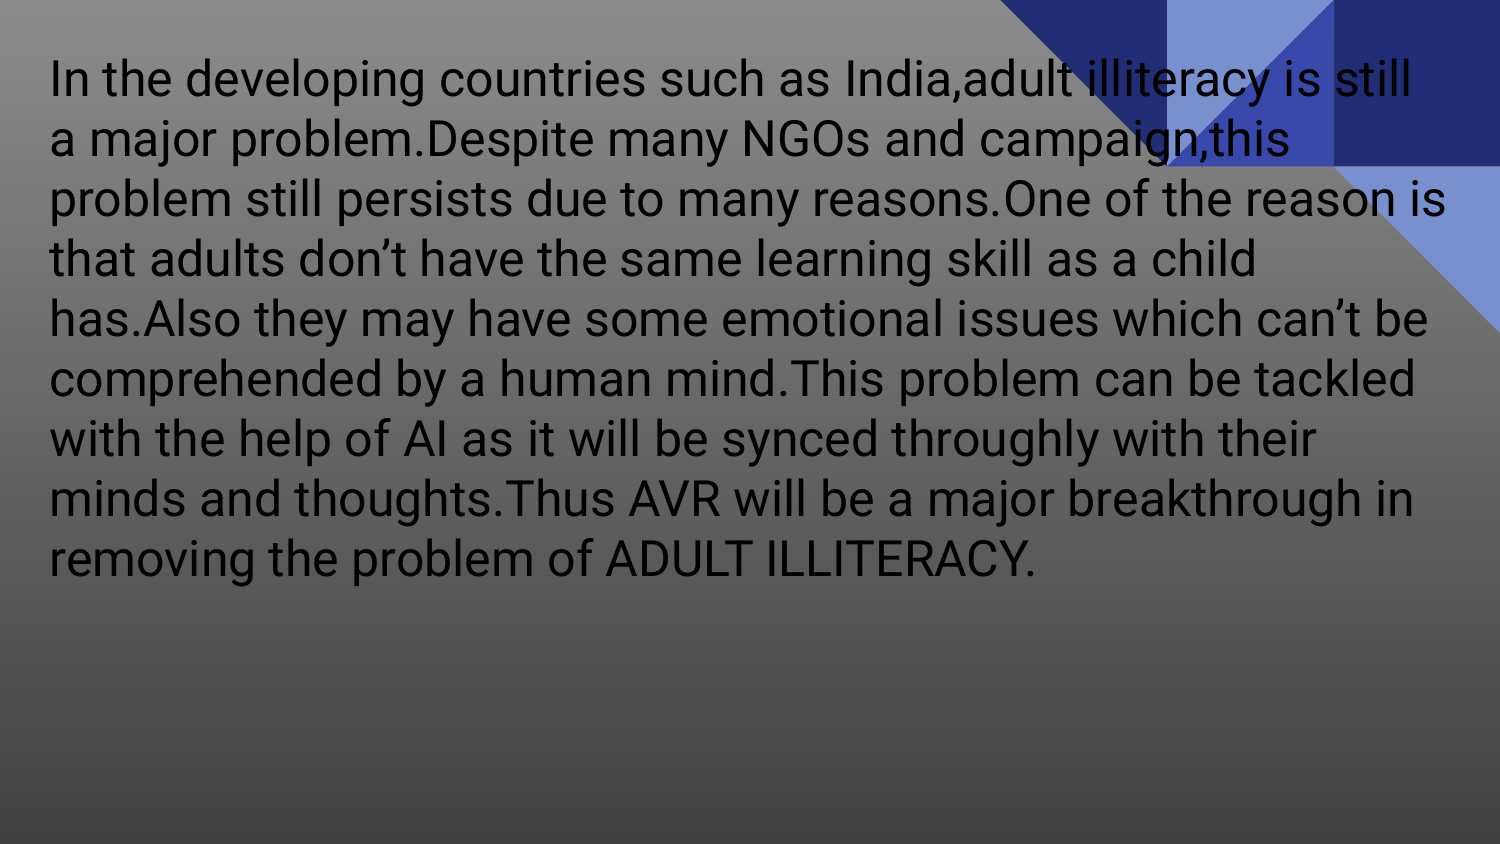

In the developing countries such as India,adult illiteracy is still
a major problem.Despite many NGOs and campaign,this problem still persists due to many reasons.One of the reason is that adults don’t have the same learning skill as a child has.Also they may have some emotional issues which can’t be comprehended by a human mind.This problem can be tackled with the help of AI as it will be synced throughly with their minds and thoughts.Thus AVR will be a major breakthrough in removing the problem of ADULT ILLITERACY.